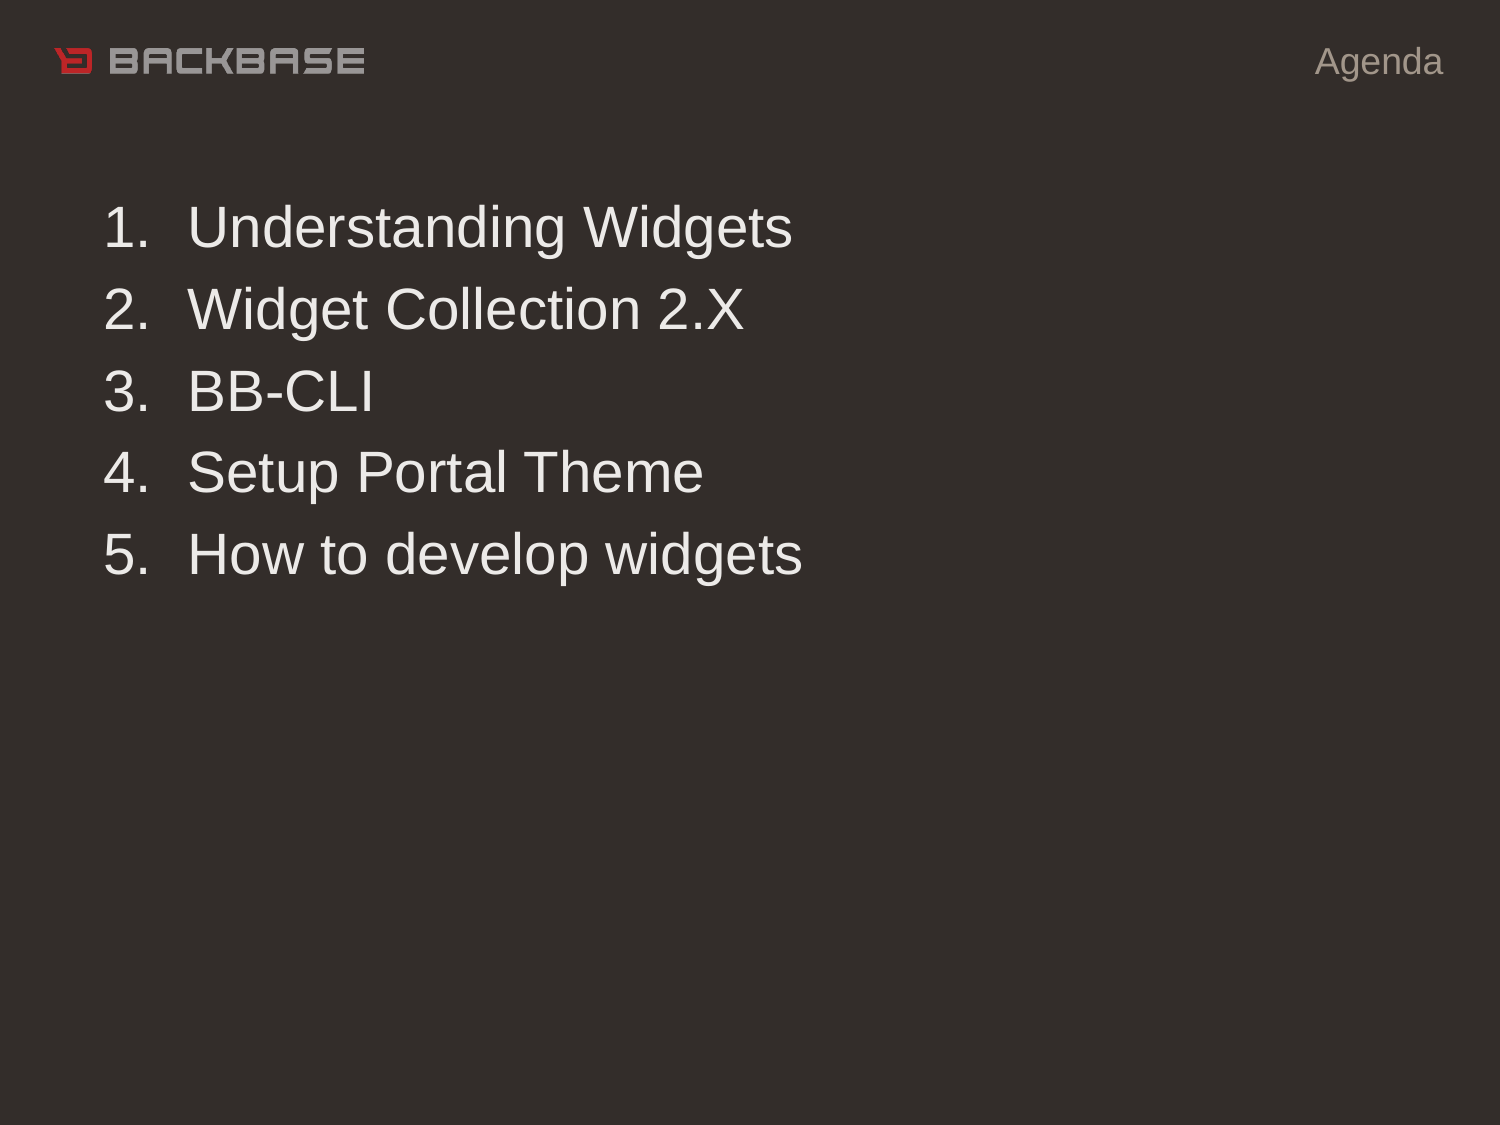

Agenda

Understanding Widgets
Widget Collection 2.X
BB-CLI
Setup Portal Theme
How to develop widgets